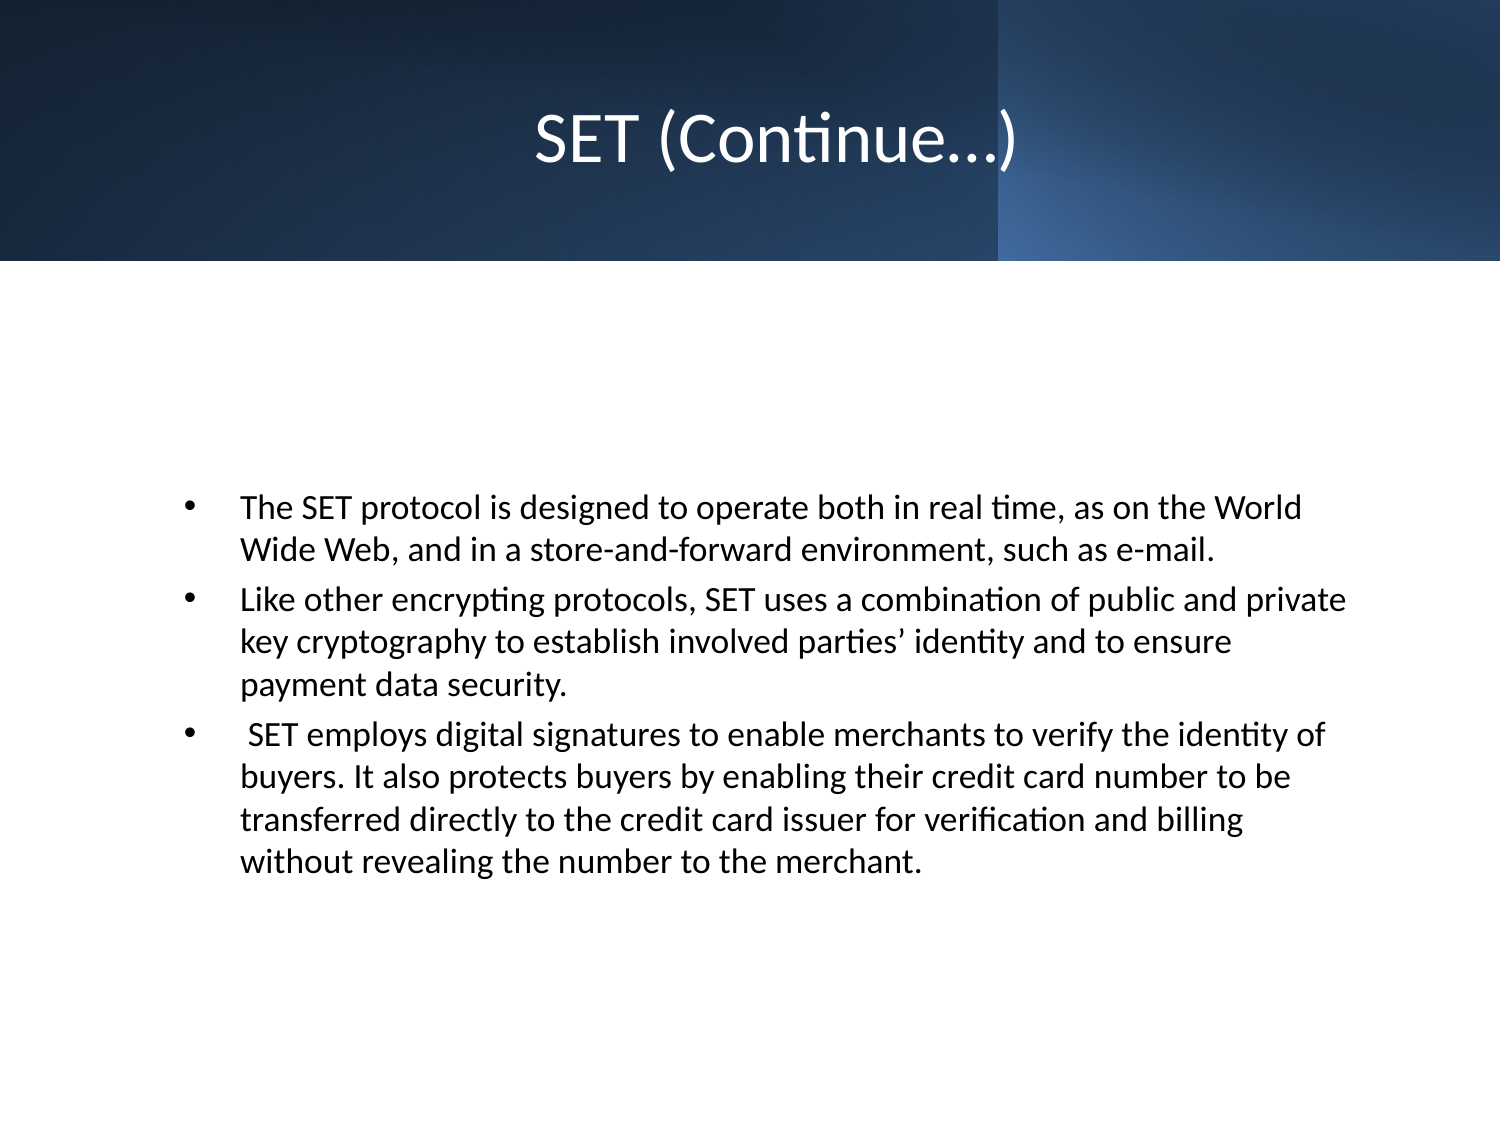

# SET (Continue…)

The SET protocol is designed to operate both in real time, as on the World Wide Web, and in a store-and-forward environment, such as e-mail.
Like other encrypting protocols, SET uses a combination of public and private key cryptography to establish involved parties’ identity and to ensure payment data security.
 SET employs digital signatures to enable merchants to verify the identity of buyers. It also protects buyers by enabling their credit card number to be transferred directly to the credit card issuer for verification and billing without revealing the number to the merchant.

42